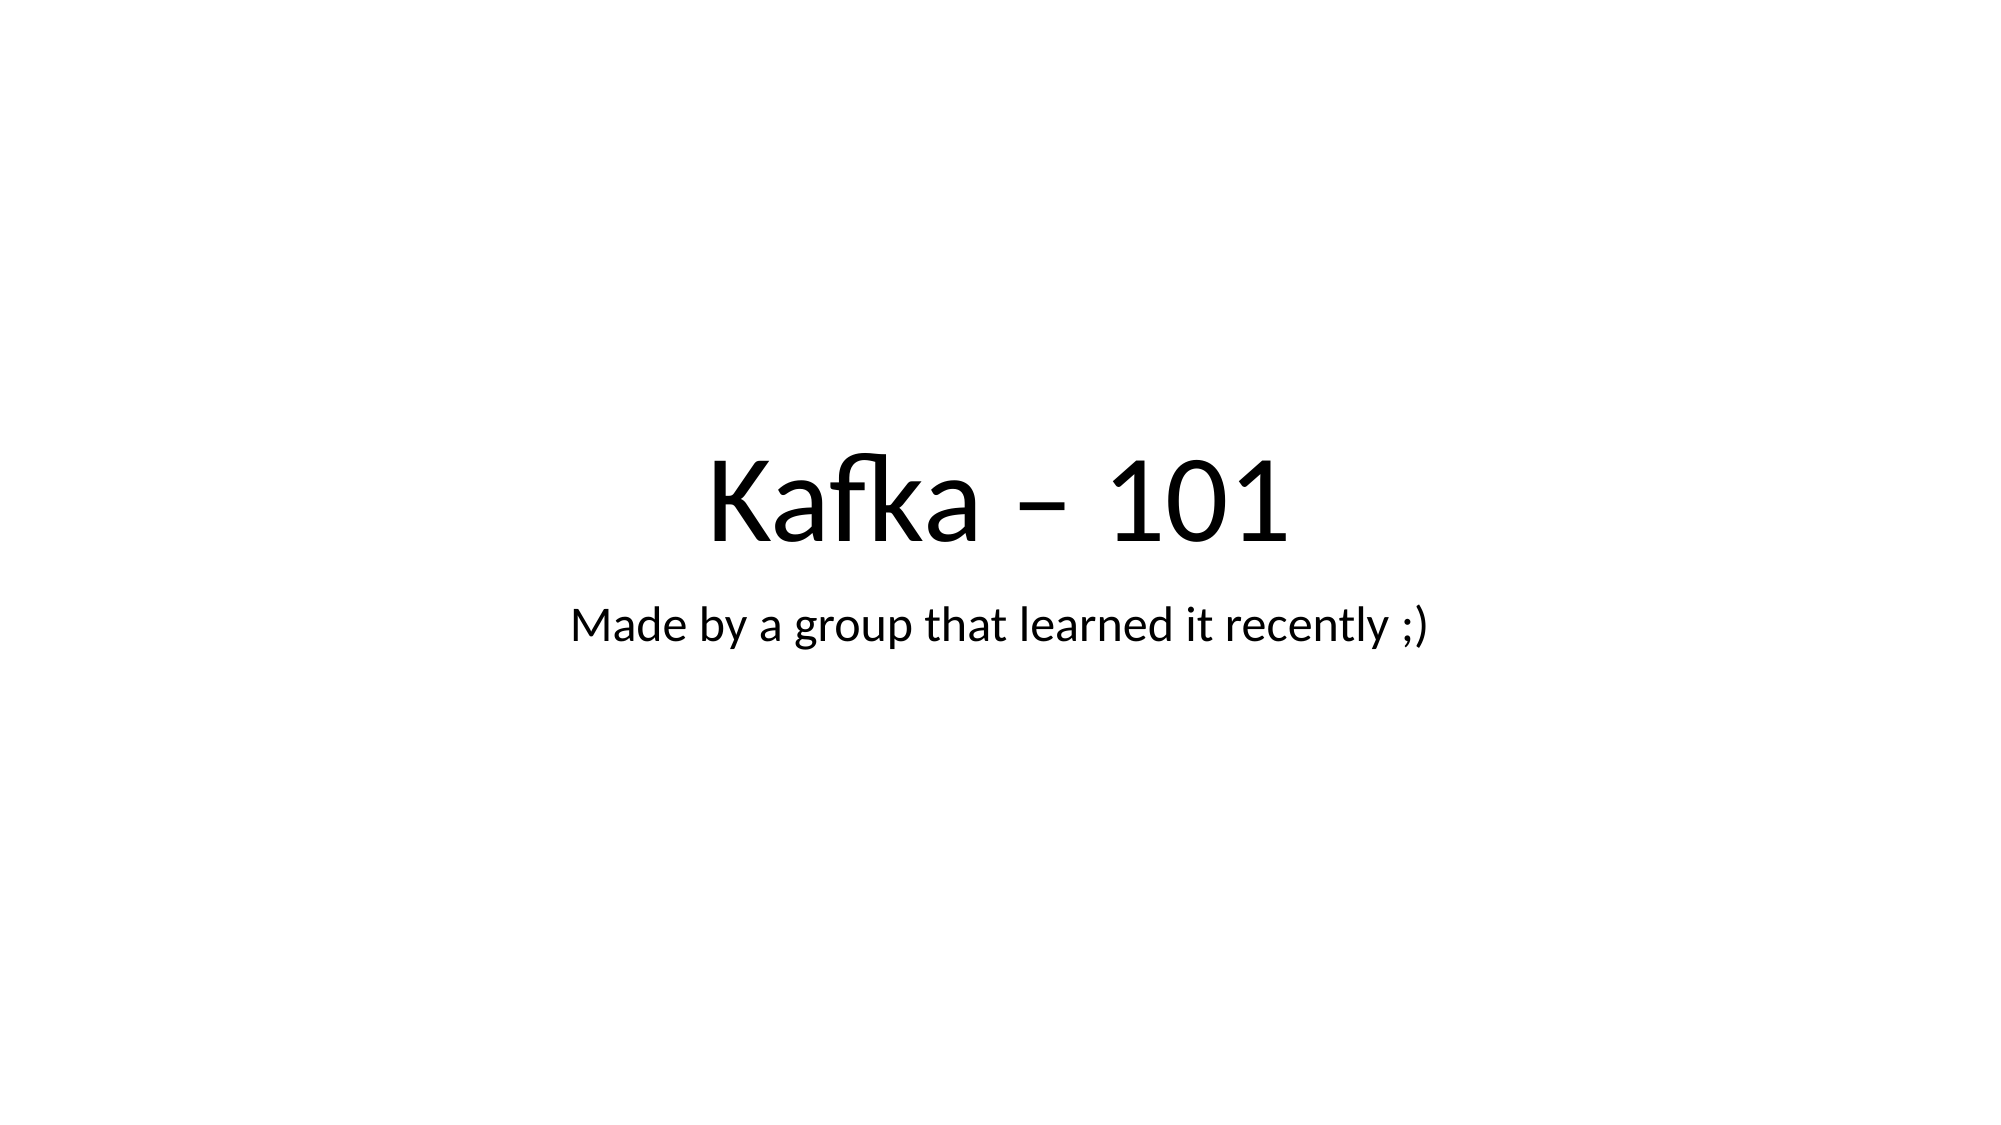

# Kafka – 101
Made by a group that learned it recently ;)